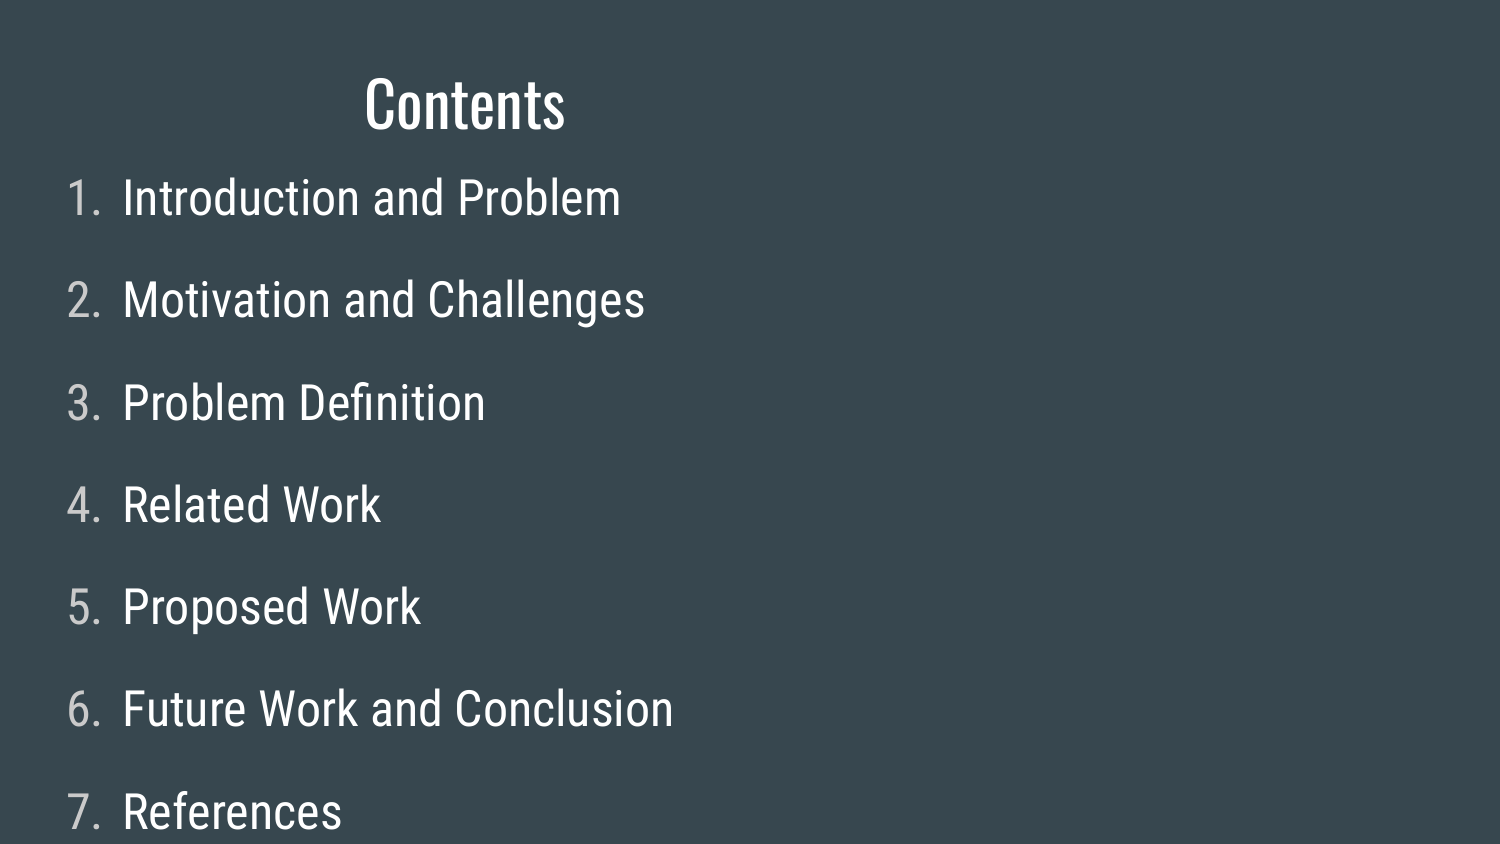

# Contents
Introduction and Problem
Motivation and Challenges
Problem Definition
Related Work
Proposed Work
Future Work and Conclusion
References